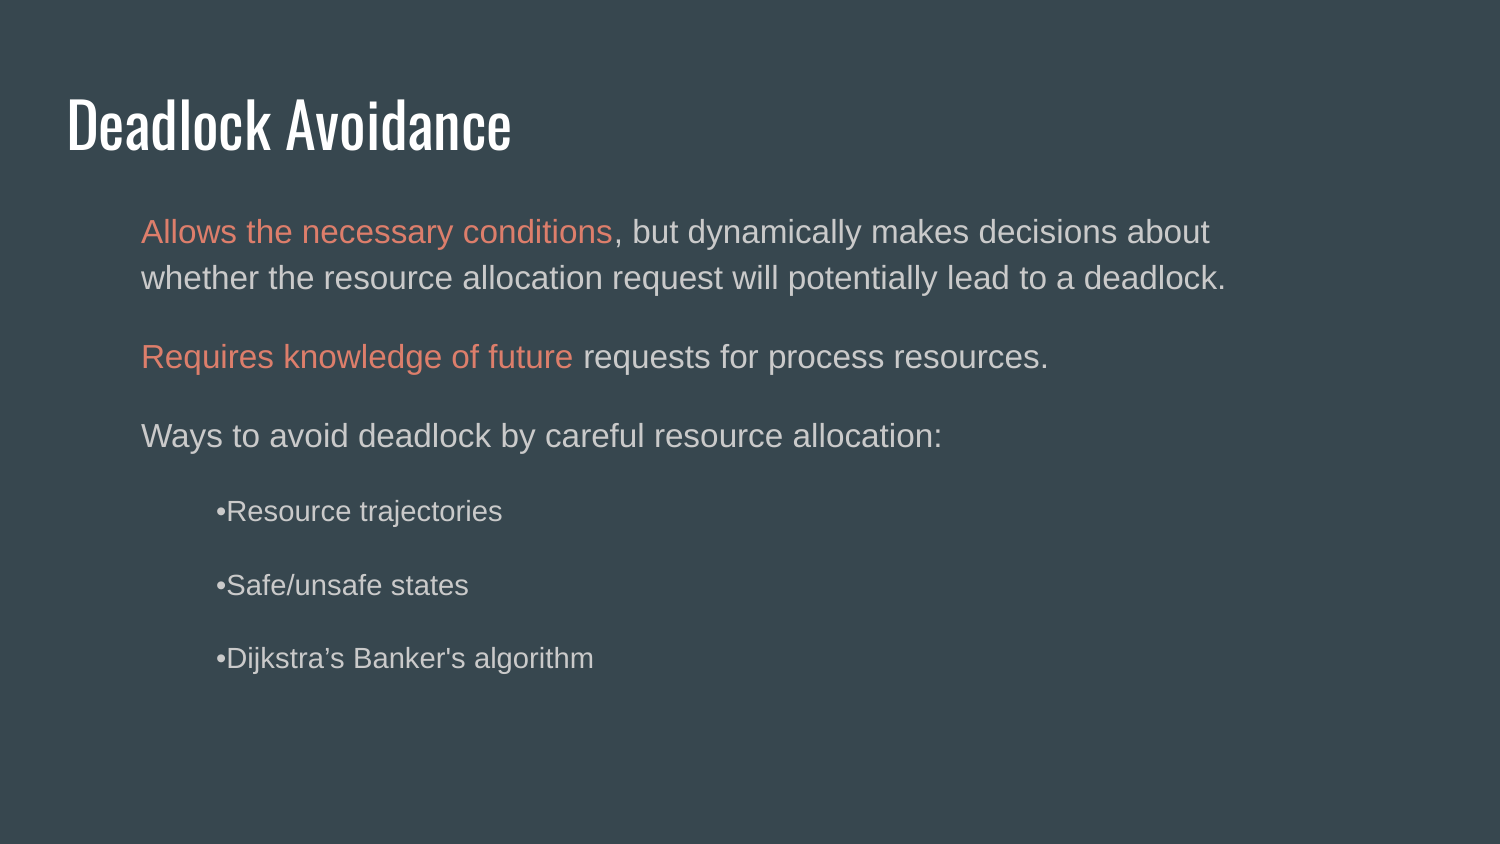

# Deadlock Avoidance
Allows the necessary conditions, but dynamically makes decisions about whether the resource allocation request will potentially lead to a deadlock.
Requires knowledge of future requests for process resources.
Ways to avoid deadlock by careful resource allocation:
•Resource trajectories
•Safe/unsafe states
•Dijkstra’s Banker's algorithm